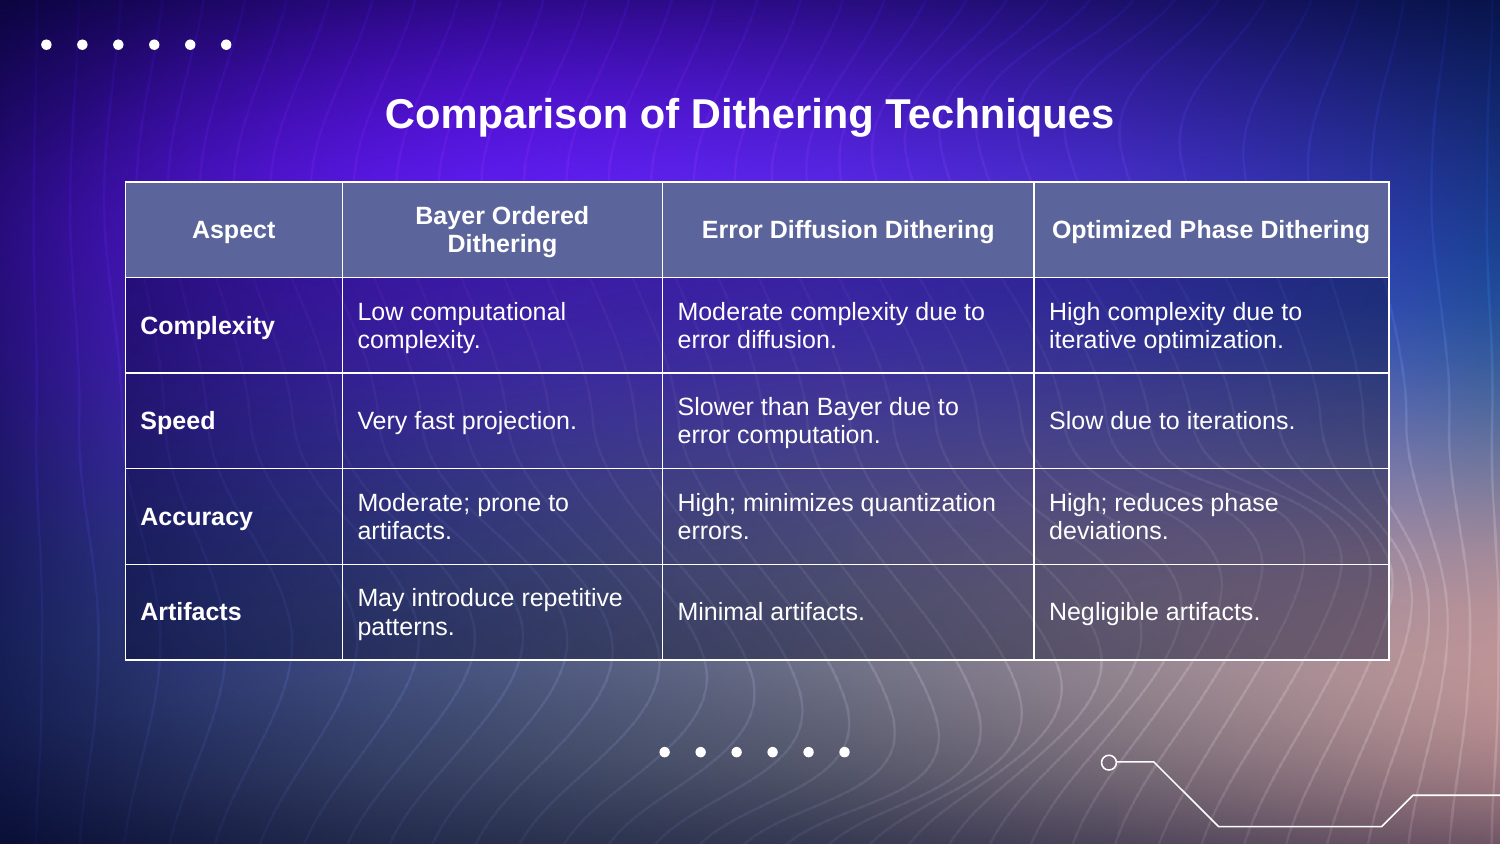

# Comparison of Dithering Techniques

| Aspect | Bayer Ordered Dithering | Error Diffusion Dithering | Optimized Phase Dithering |
| --- | --- | --- | --- |
| Complexity | Low computational complexity. | Moderate complexity due to error diffusion. | High complexity due to iterative optimization. |
| Speed | Very fast projection. | Slower than Bayer due to error computation. | Slow due to iterations. |
| Accuracy | Moderate; prone to artifacts. | High; minimizes quantization errors. | High; reduces phase deviations. |
| Artifacts | May introduce repetitive patterns. | Minimal artifacts. | Negligible artifacts. |